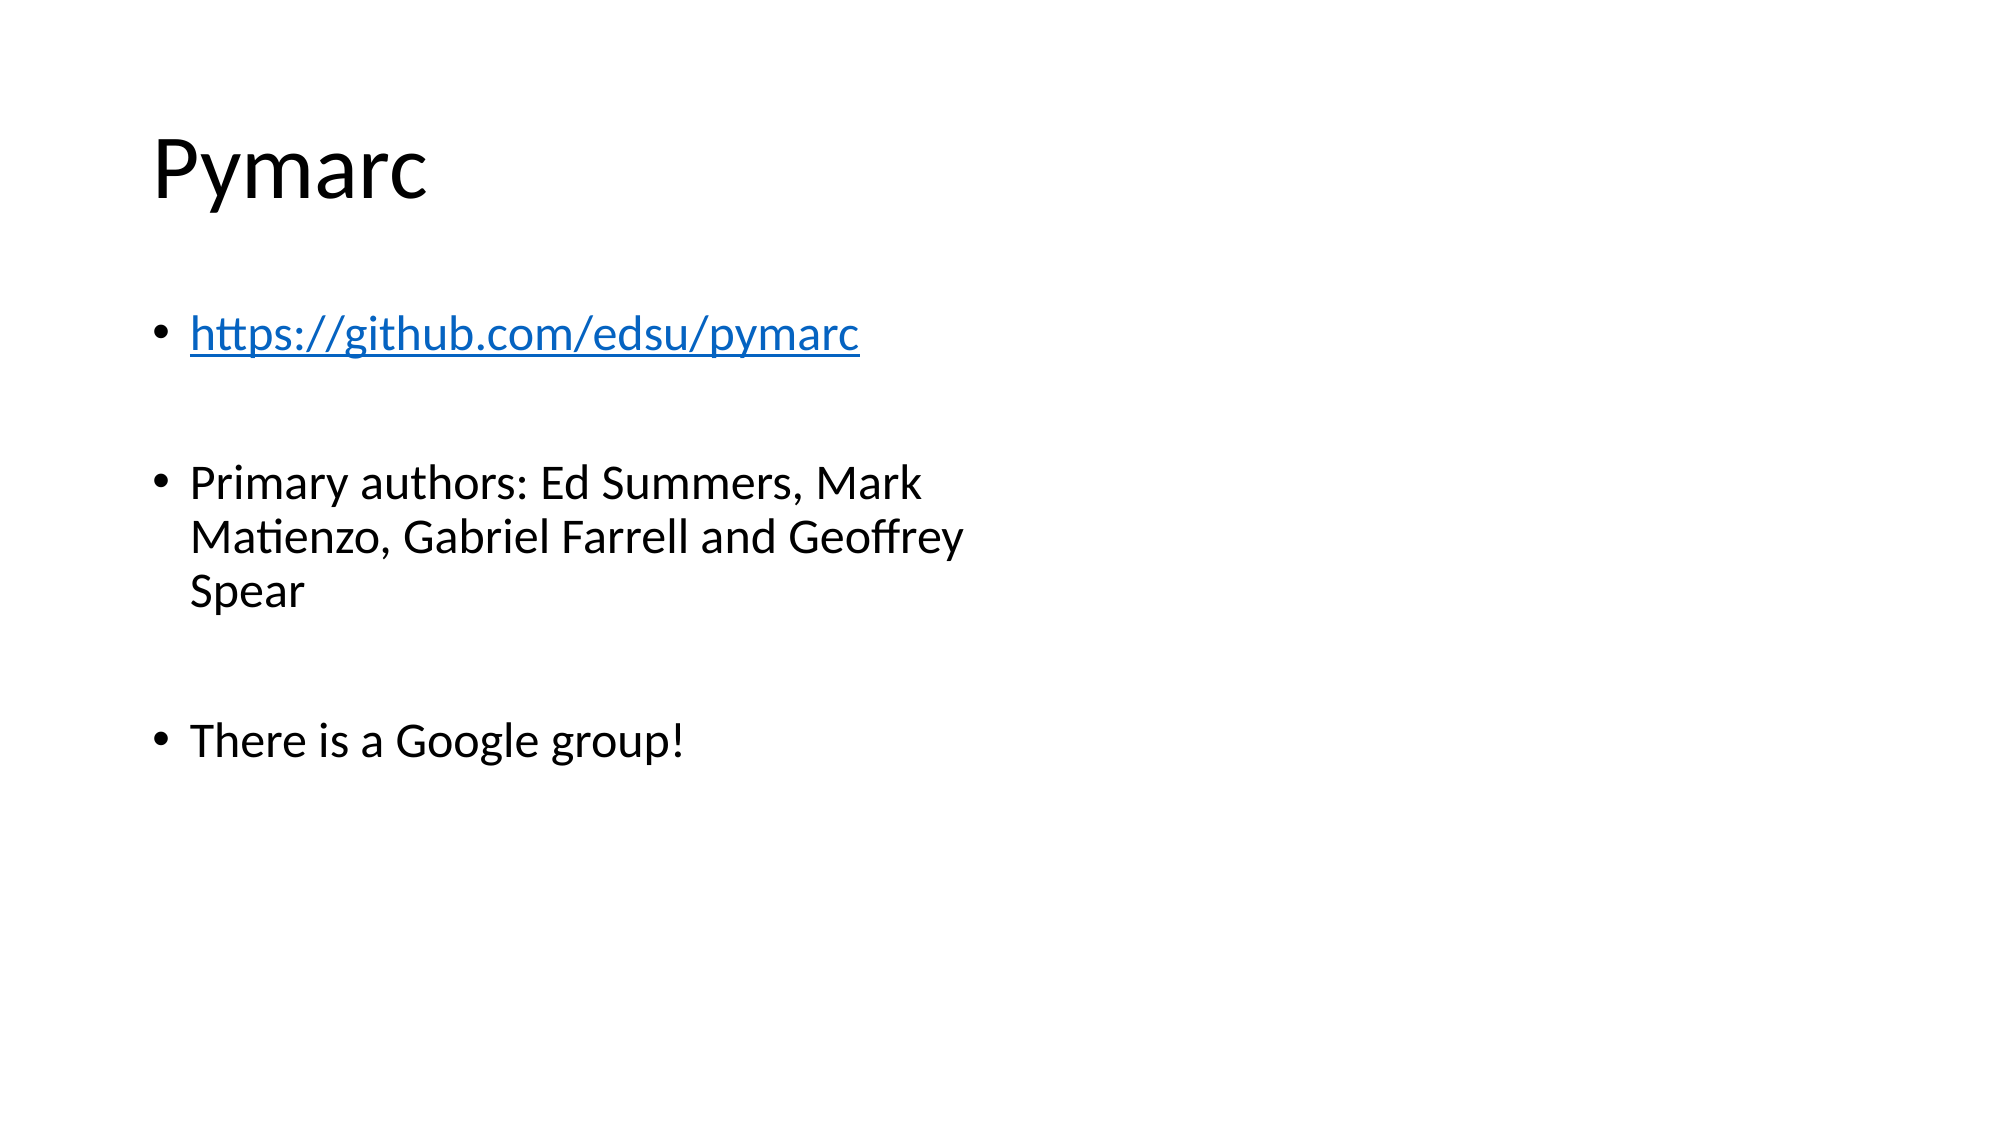

# Pymarc
https://github.com/edsu/pymarc

Primary authors: Ed Summers, Mark Matienzo, Gabriel Farrell and Geoffrey Spear

There is a Google group!